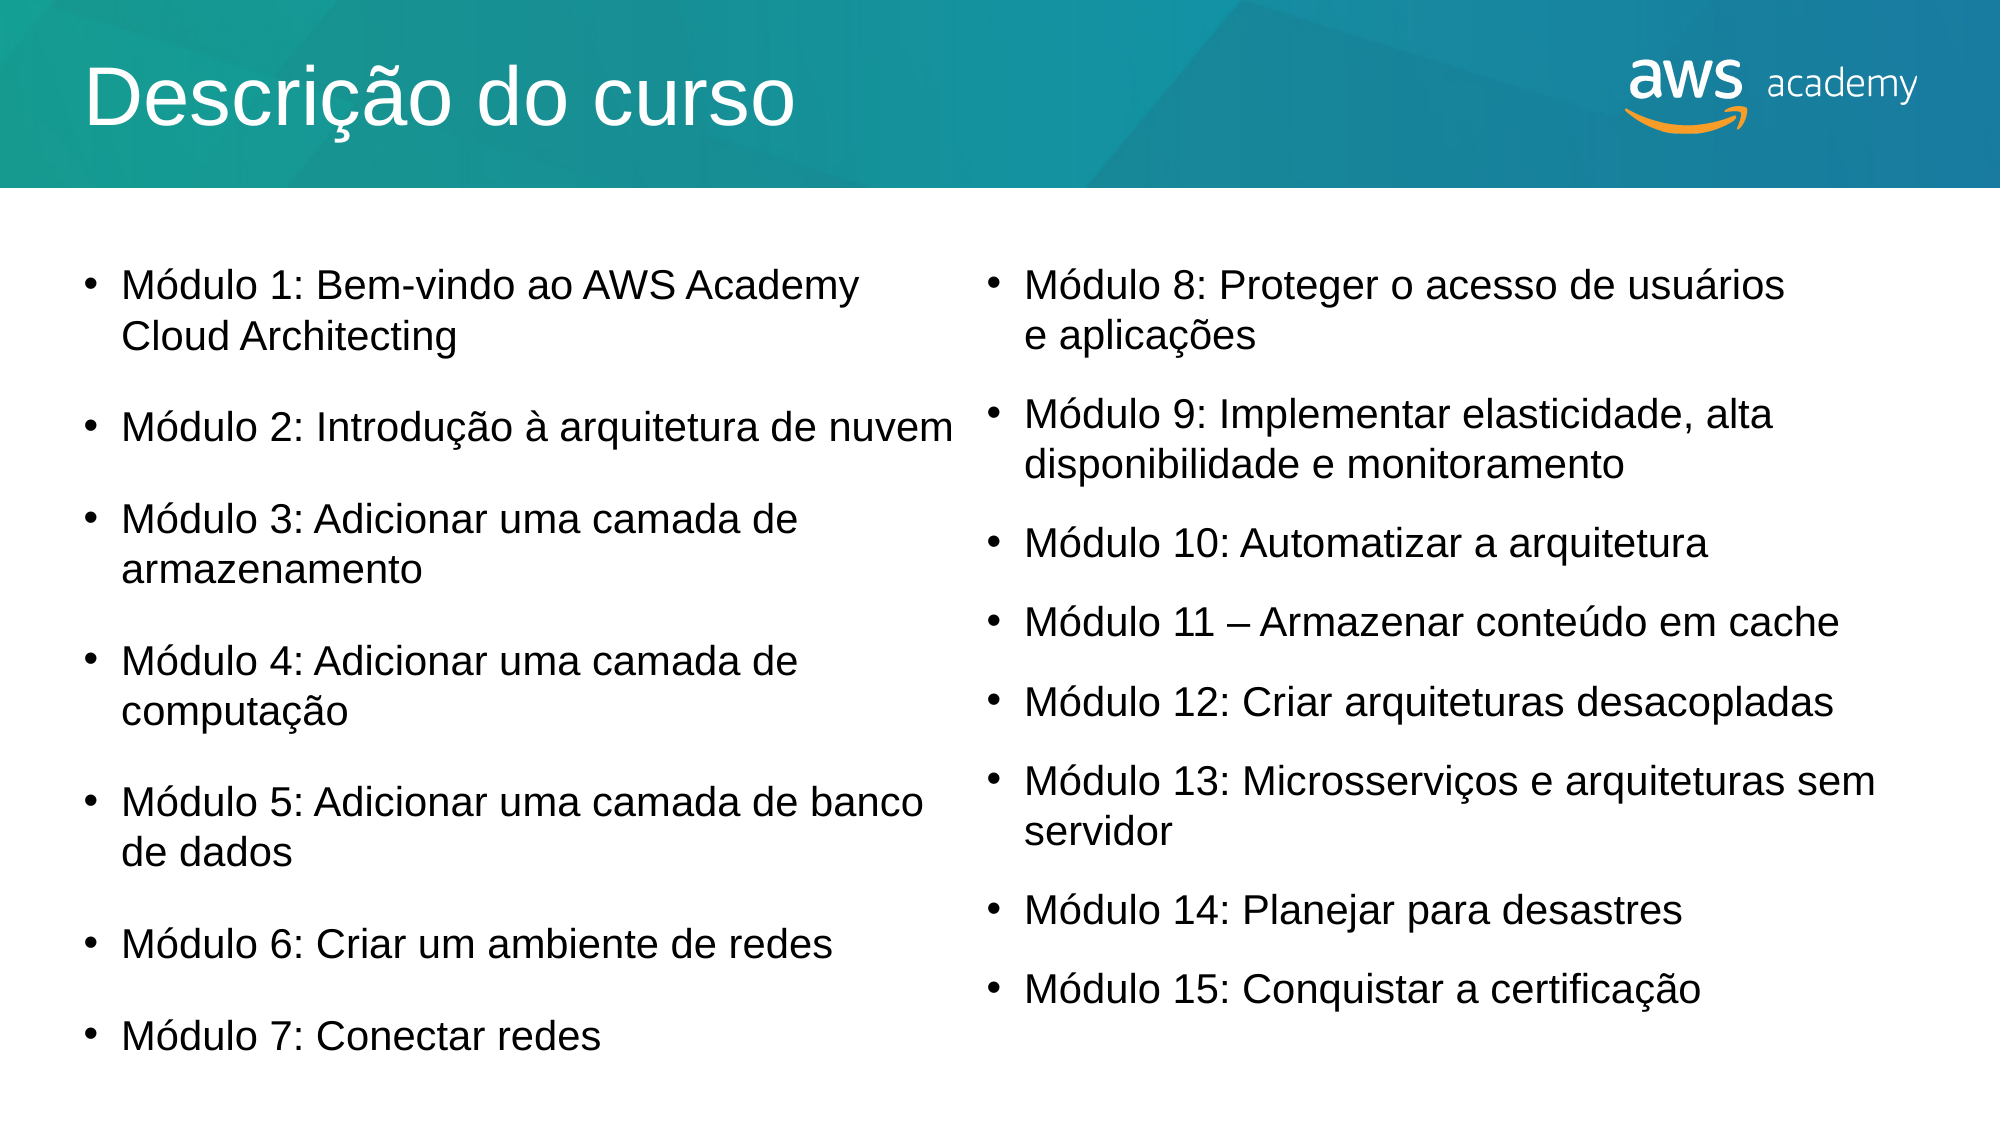

# Descrição do curso
Módulo 8: Proteger o acesso de usuários
e aplicações
Módulo 9: Implementar elasticidade, alta disponibilidade e monitoramento
Módulo 10: Automatizar a arquitetura
Módulo 11 – Armazenar conteúdo em cache
Módulo 12: Criar arquiteturas desacopladas
Módulo 13: Microsserviços e arquiteturas sem servidor
Módulo 14: Planejar para desastres
Módulo 15: Conquistar a certificação
Módulo 1: Bem-vindo ao AWS Academy Cloud Architecting
Módulo 2: Introdução à arquitetura de nuvem
Módulo 3: Adicionar uma camada de armazenamento
Módulo 4: Adicionar uma camada de computação
Módulo 5: Adicionar uma camada de banco de dados
Módulo 6: Criar um ambiente de redes
Módulo 7: Conectar redes